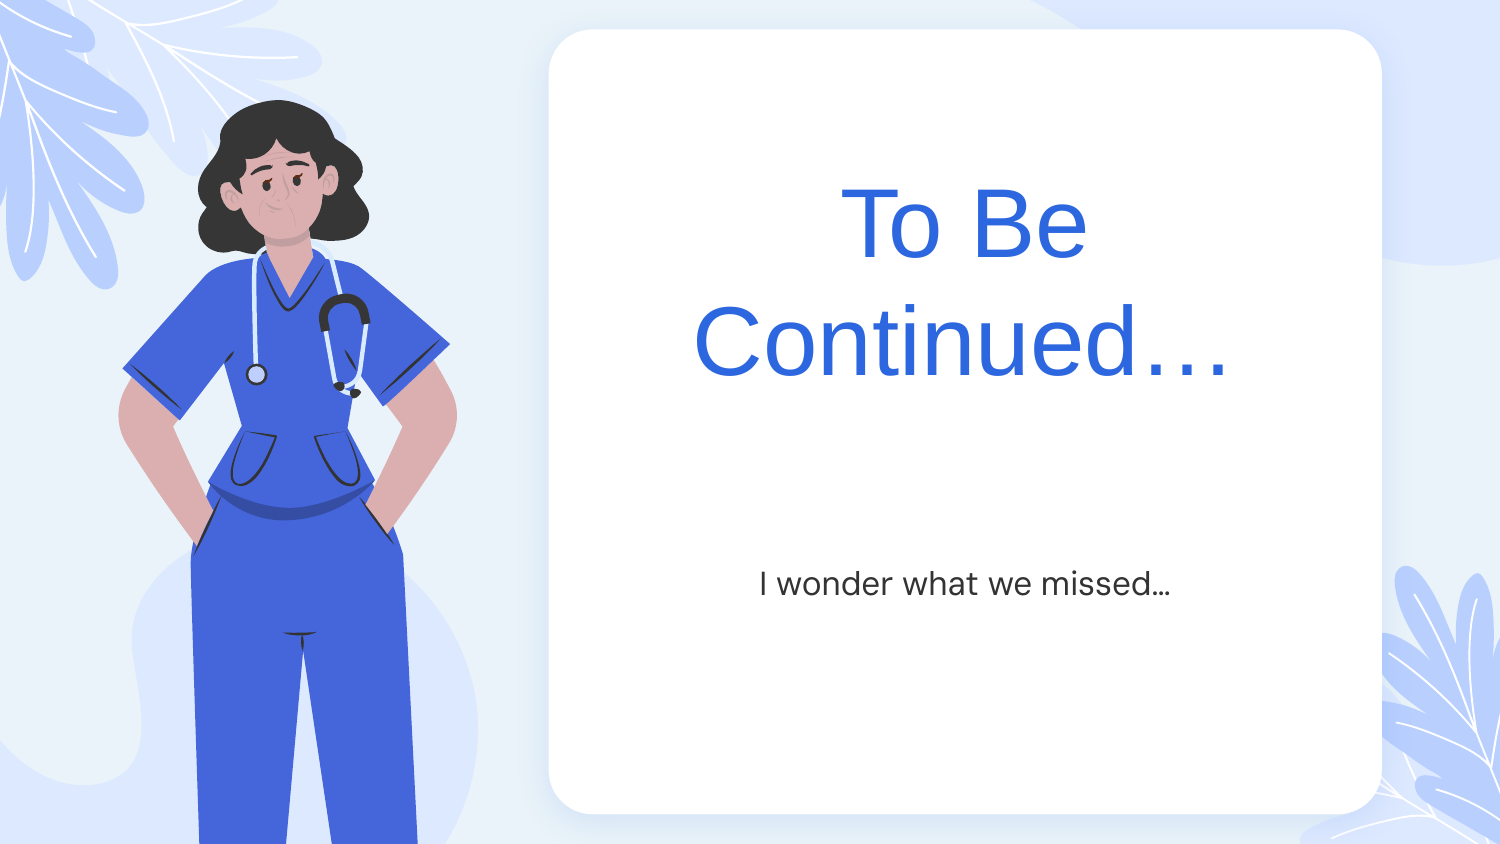

# To Be Continued…
I wonder what we missed…